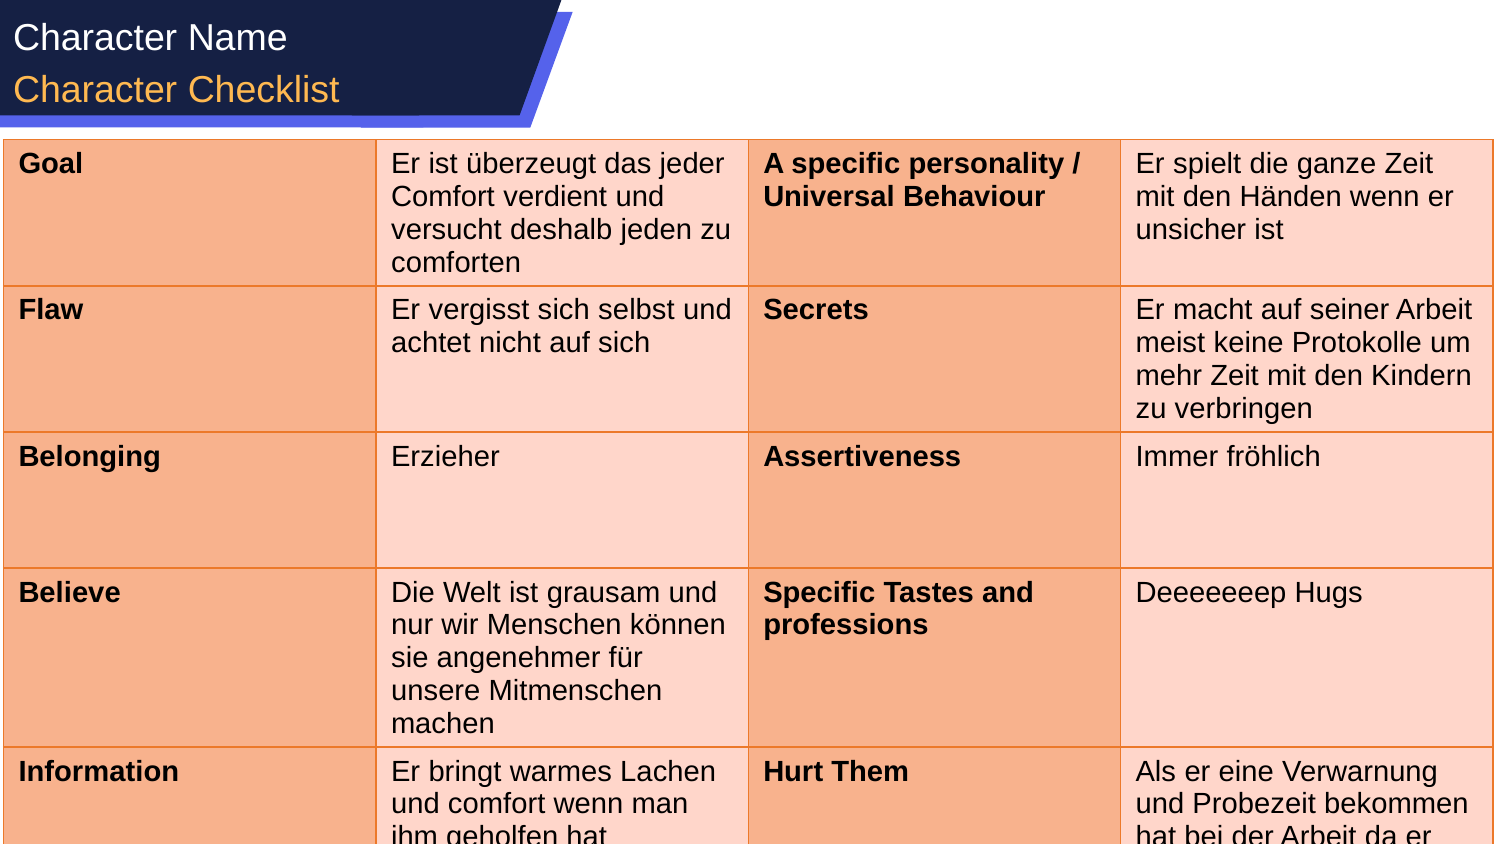

Character Name
Character Checklist

| Goal | Er ist überzeugt das jeder Comfort verdient und versucht deshalb jeden zu comforten | A specific personality / Universal Behaviour | Er spielt die ganze Zeit mit den Händen wenn er unsicher ist |
| --- | --- | --- | --- |
| Flaw | Er vergisst sich selbst und achtet nicht auf sich | Secrets | Er macht auf seiner Arbeit meist keine Protokolle um mehr Zeit mit den Kindern zu verbringen |
| Belonging | Erzieher | Assertiveness | Immer fröhlich |
| Believe | Die Welt ist grausam und nur wir Menschen können sie angenehmer für unsere Mitmenschen machen | Specific Tastes and professions | Deeeeeeep Hugs |
| Information | Er bringt warmes Lachen und comfort wenn man ihm geholfen hat | Hurt Them | Als er eine Verwarnung und Probezeit bekommen hat bei der Arbeit da er seine Protokolle nicht gemacht hat. |
| Special Skill | Kann Gitarre Spielen während er mehrere Kinder im Arm hat. |  |  |